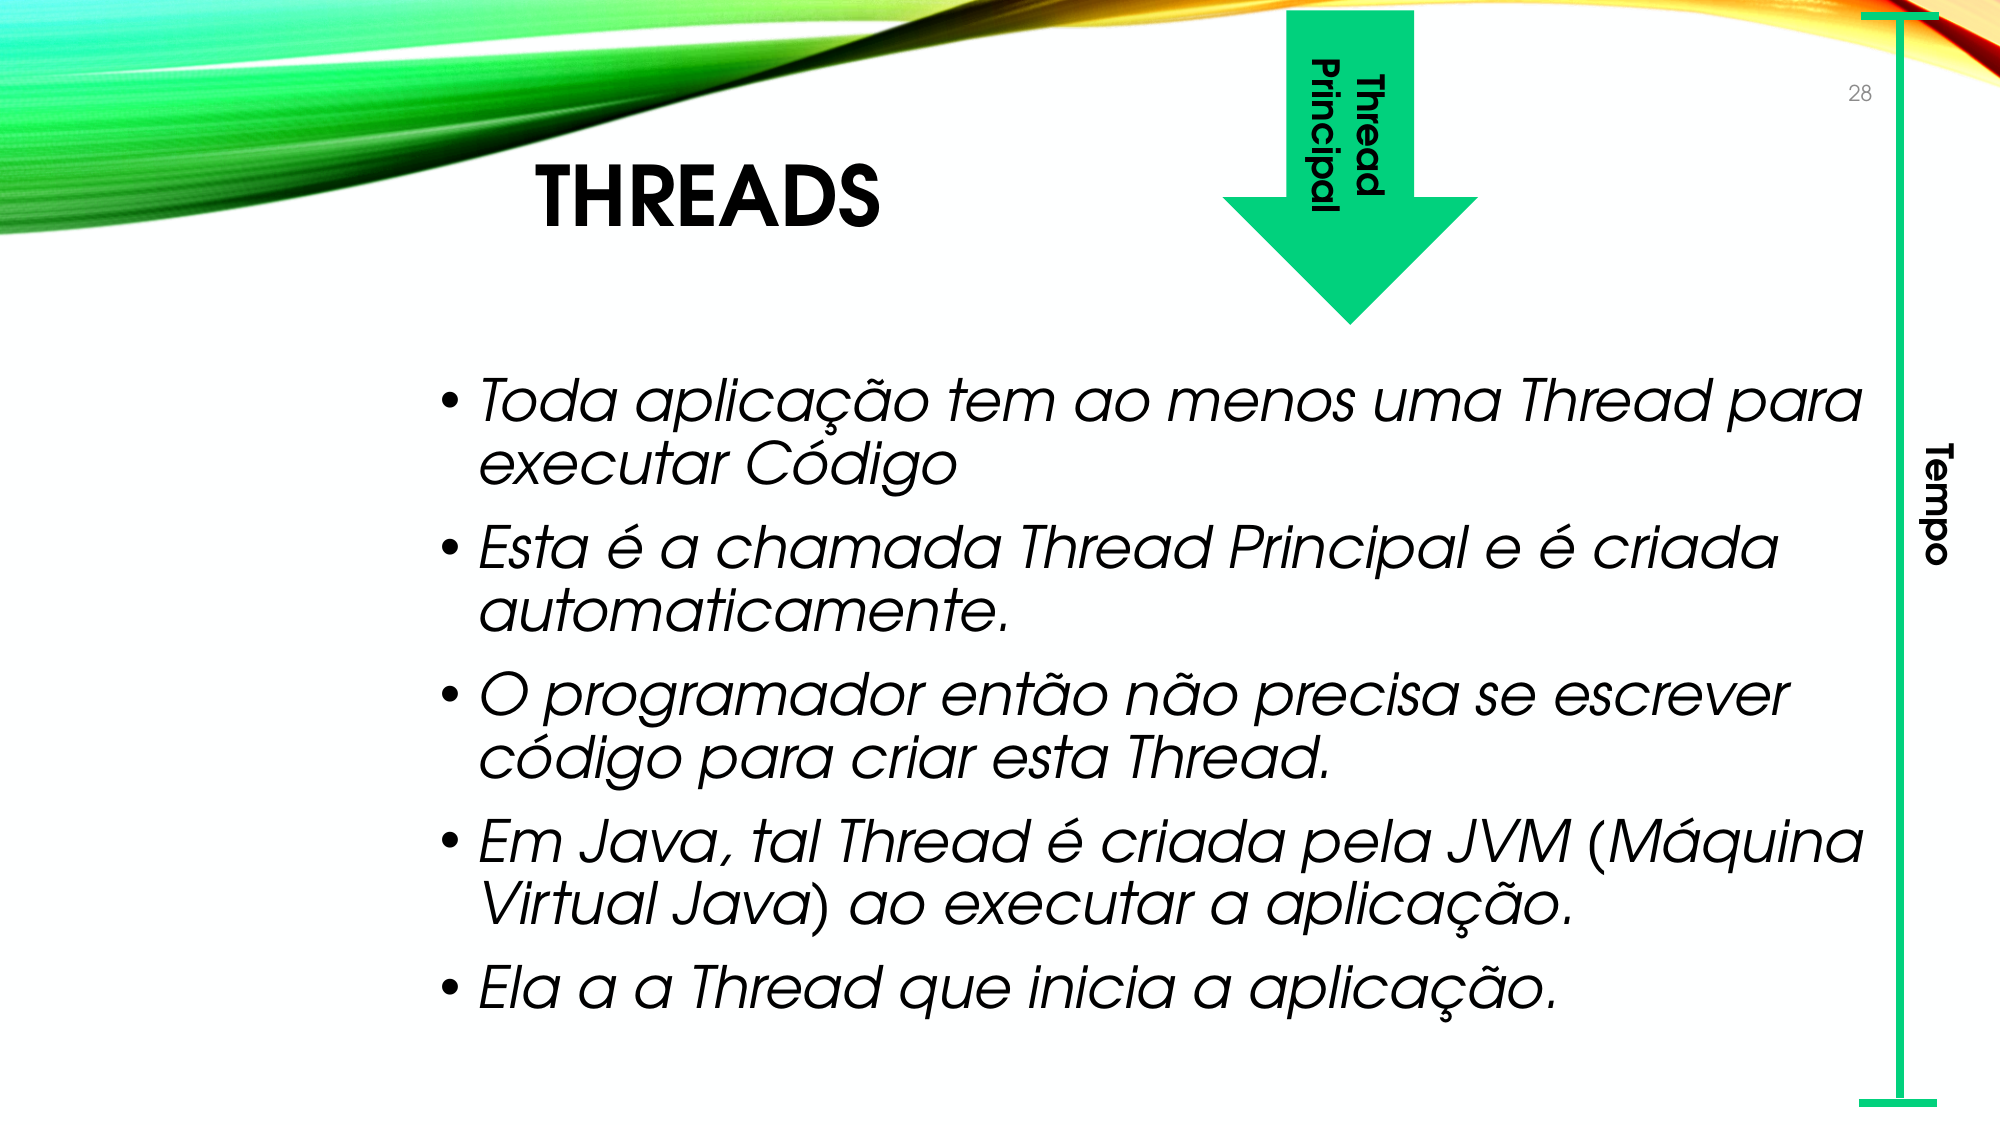

Thread Principal
28
# Threads
Toda aplicação tem ao menos uma Thread para executar Código
Esta é a chamada Thread Principal e é criada automaticamente.
O programador então não precisa se escrever código para criar esta Thread.
Em Java, tal Thread é criada pela JVM (Máquina Virtual Java) ao executar a aplicação.
Ela a a Thread que inicia a aplicação.

Tempo